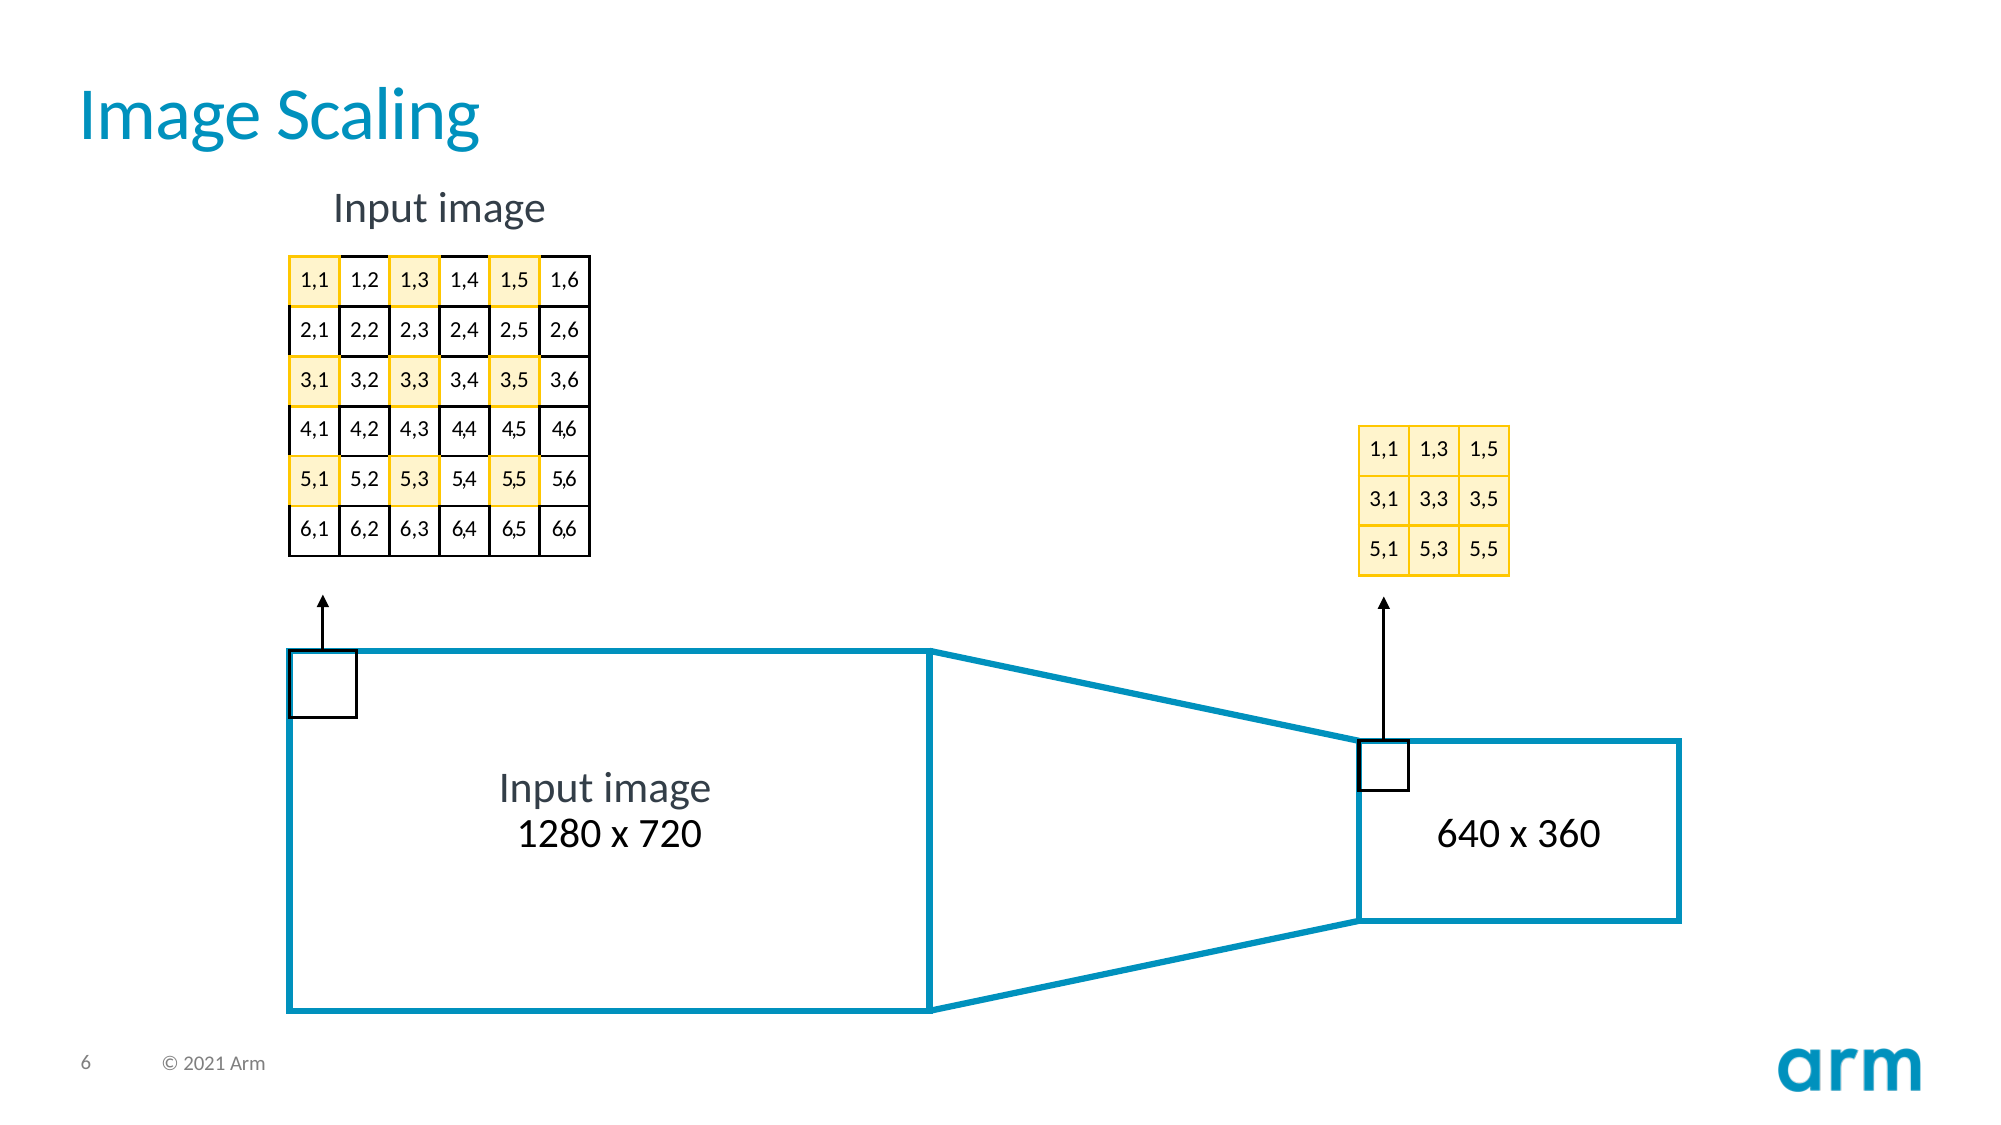

# Image Scaling
Input image
| 1,1 | 1,2 | 1,3 | 1,4 | 1,5 | 1,6 |
| --- | --- | --- | --- | --- | --- |
| 2,1 | 2,2 | 2,3 | 2,4 | 2,5 | 2,6 |
| 3,1 | 3,2 | 3,3 | 3,4 | 3,5 | 3,6 |
| 4,1 | 4,2 | 4,3 | 4,4 | 4,5 | 4,6 |
| 5,1 | 5,2 | 5,3 | 5,4 | 5,5 | 5,6 |
| 6,1 | 6,2 | 6,3 | 6,4 | 6,5 | 6,6 |
| 1,1 | 1,3 | 1,5 |
| --- | --- | --- |
| 3,1 | 3,3 | 3,5 |
| 5,1 | 5,3 | 5,5 |
1280 x 720

640 x 360

Input image